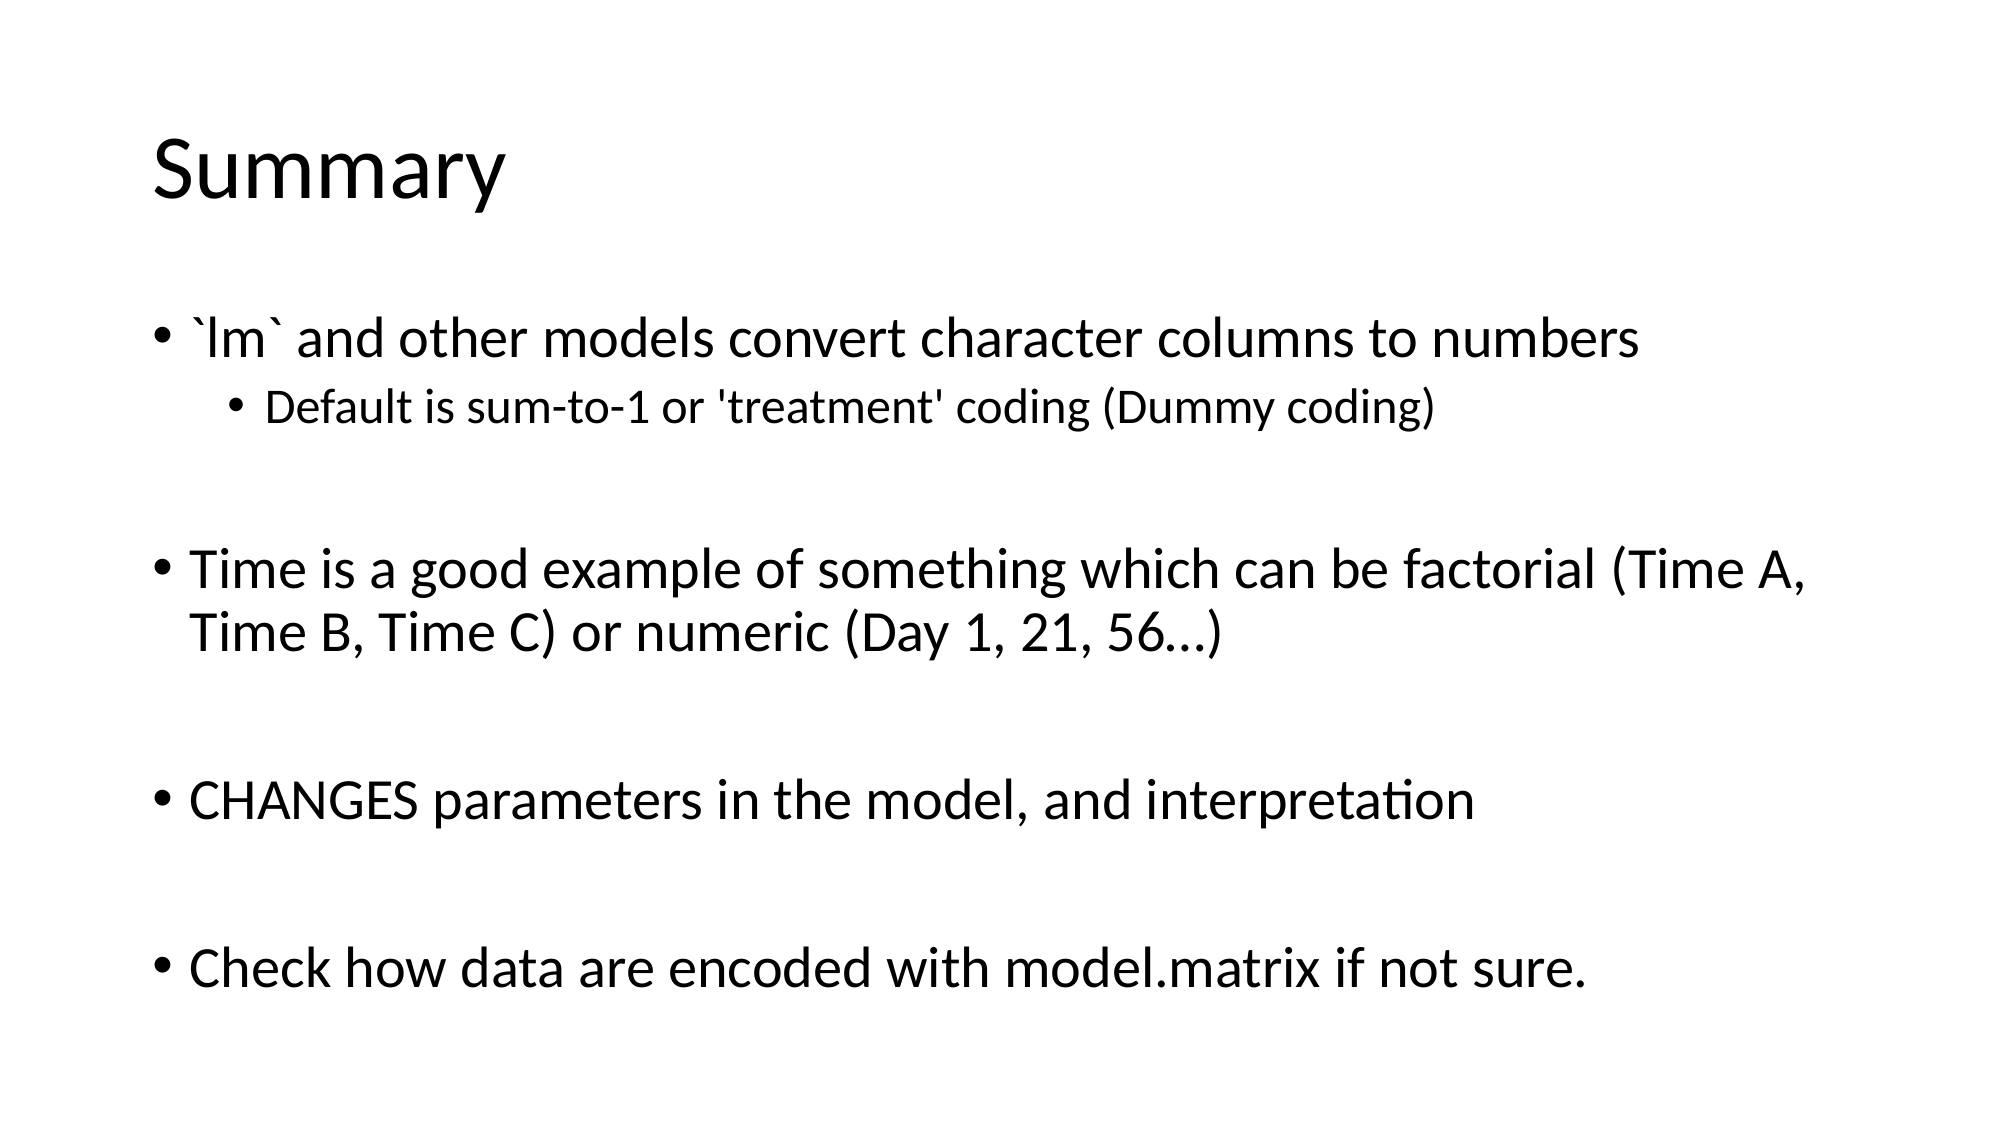

# Summary
`lm` and other models convert character columns to numbers
Default is sum-to-1 or 'treatment' coding (Dummy coding)

Time is a good example of something which can be factorial (Time A, Time B, Time C) or numeric (Day 1, 21, 56…)

CHANGES parameters in the model, and interpretation

Check how data are encoded with model.matrix if not sure.